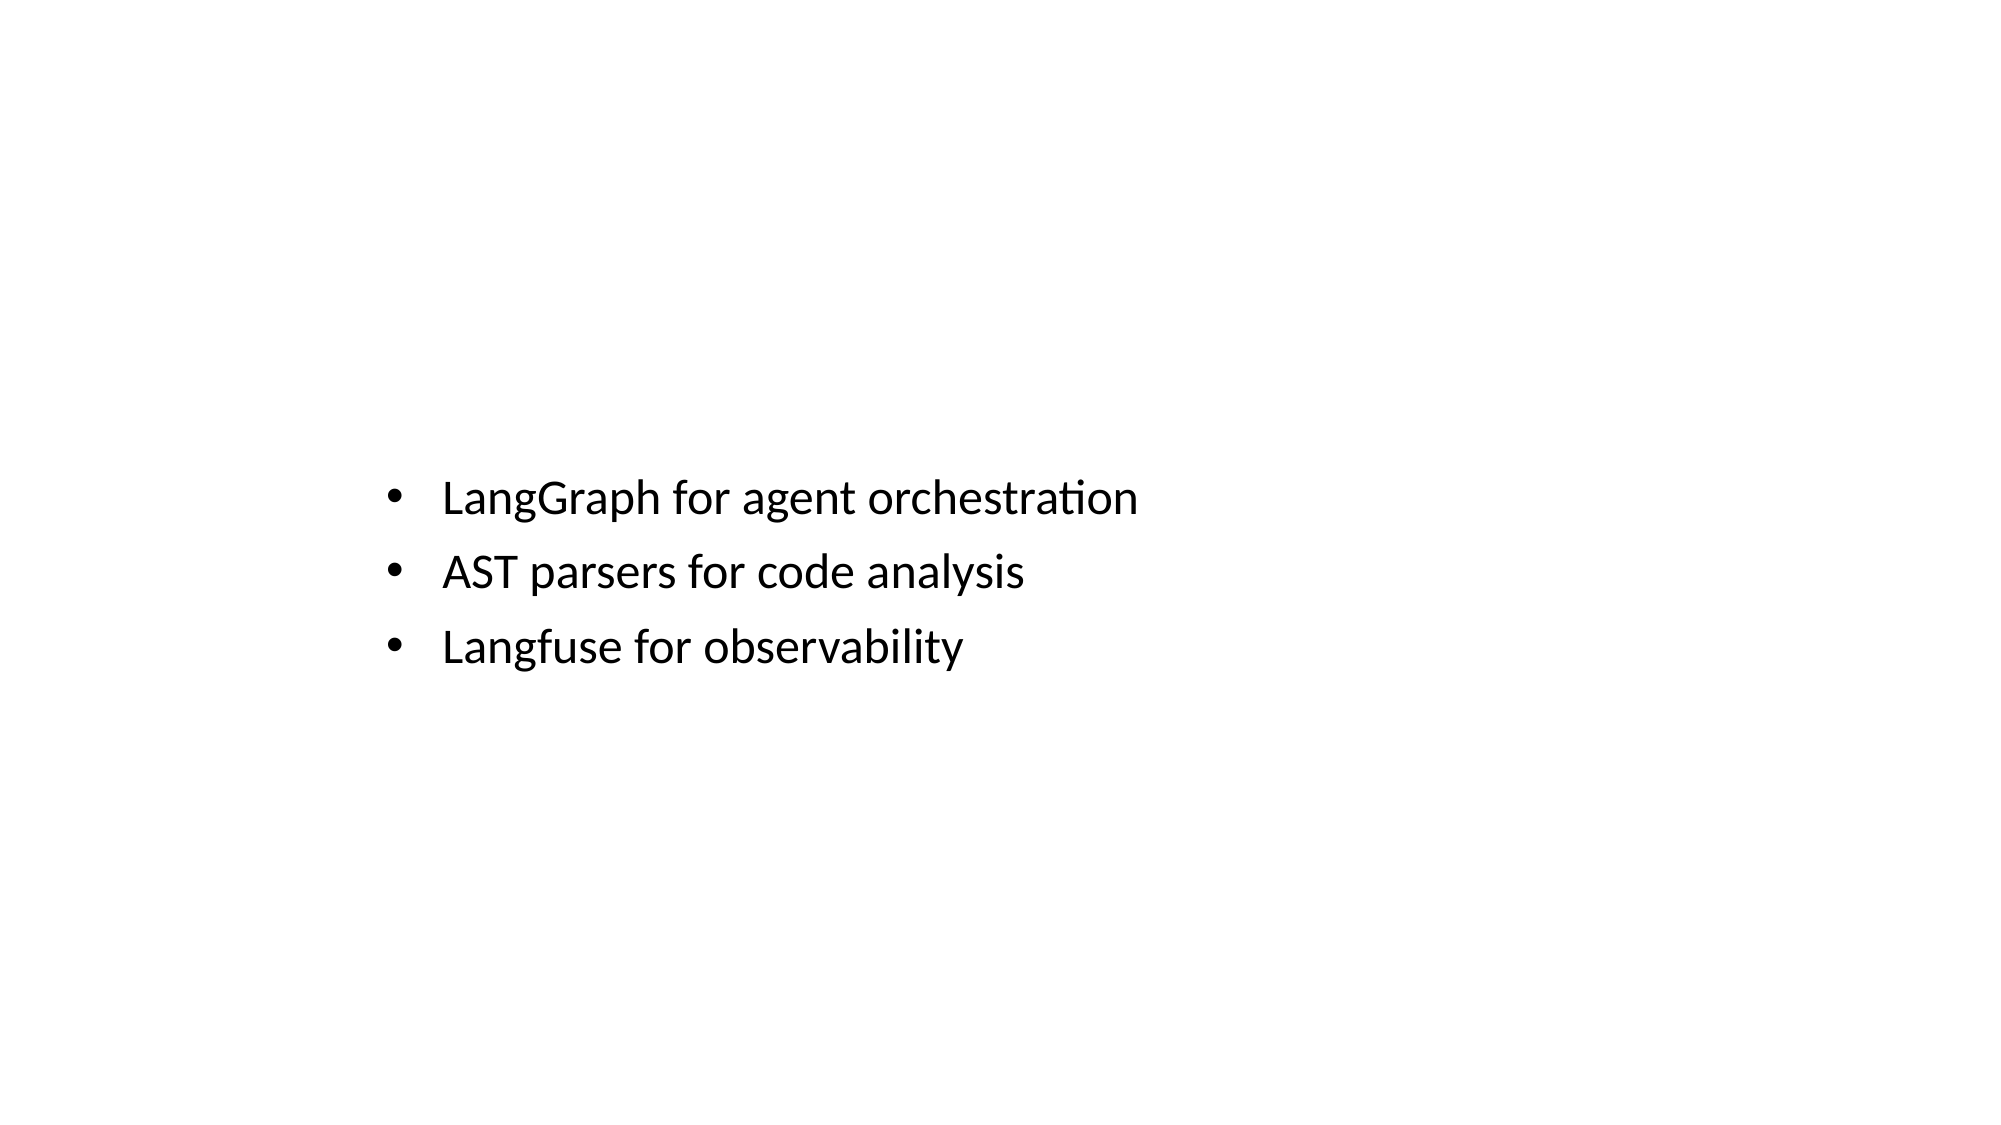

LangGraph for agent orchestration
AST parsers for code analysis
Langfuse for observability